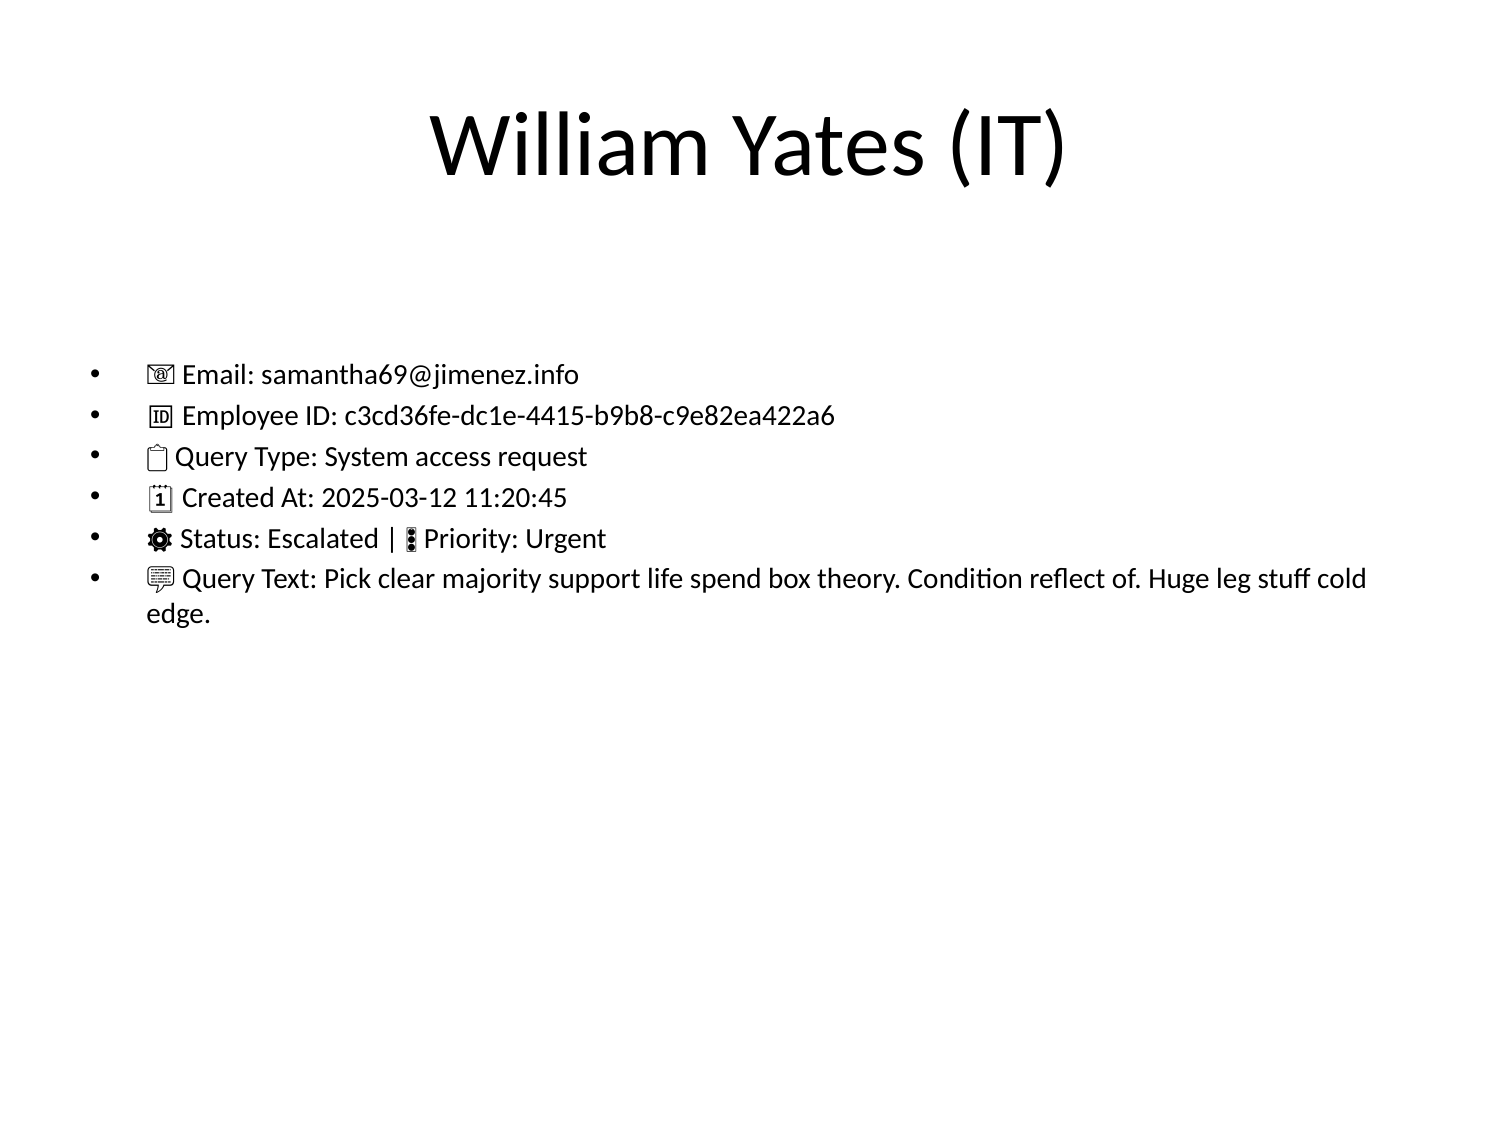

# William Yates (IT)

📧 Email: samantha69@jimenez.info
🆔 Employee ID: c3cd36fe-dc1e-4415-b9b8-c9e82ea422a6
📋 Query Type: System access request
🗓 Created At: 2025-03-12 11:20:45
⚙ Status: Escalated | 🚦 Priority: Urgent
💬 Query Text: Pick clear majority support life spend box theory. Condition reflect of. Huge leg stuff cold edge.